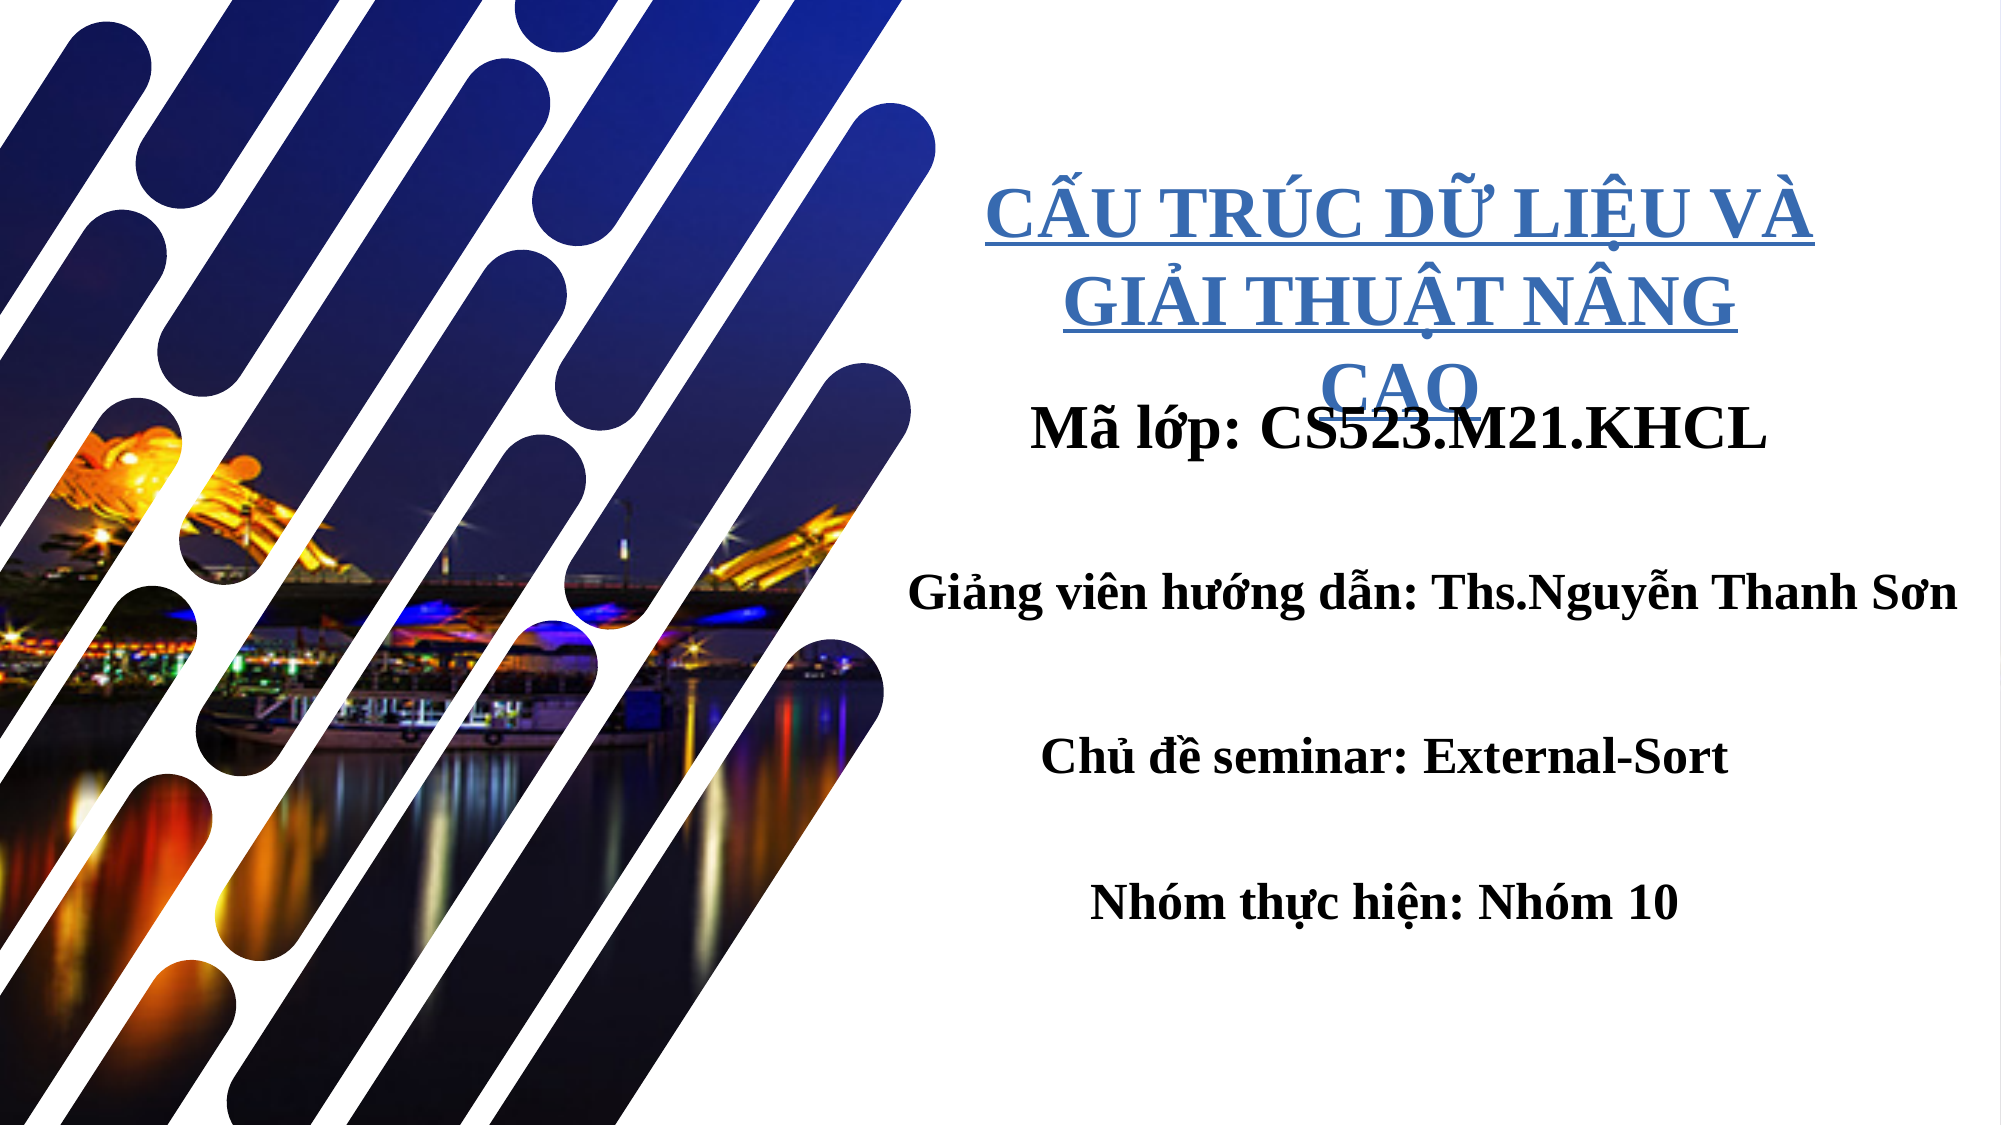

CẤU TRÚC DỮ LIỆU VÀ GIẢI THUẬT NÂNG CAO

Mã lớp: CS523.M21.KHCL

Giảng viên hướng dẫn: Ths.Nguyễn Thanh Sơn

Chủ đề seminar: External-Sort

Nhóm thực hiện: Nhóm 10

Lê Quang Hùng - Tôn Anh Trúc - Huỳnh Thái Dương
1